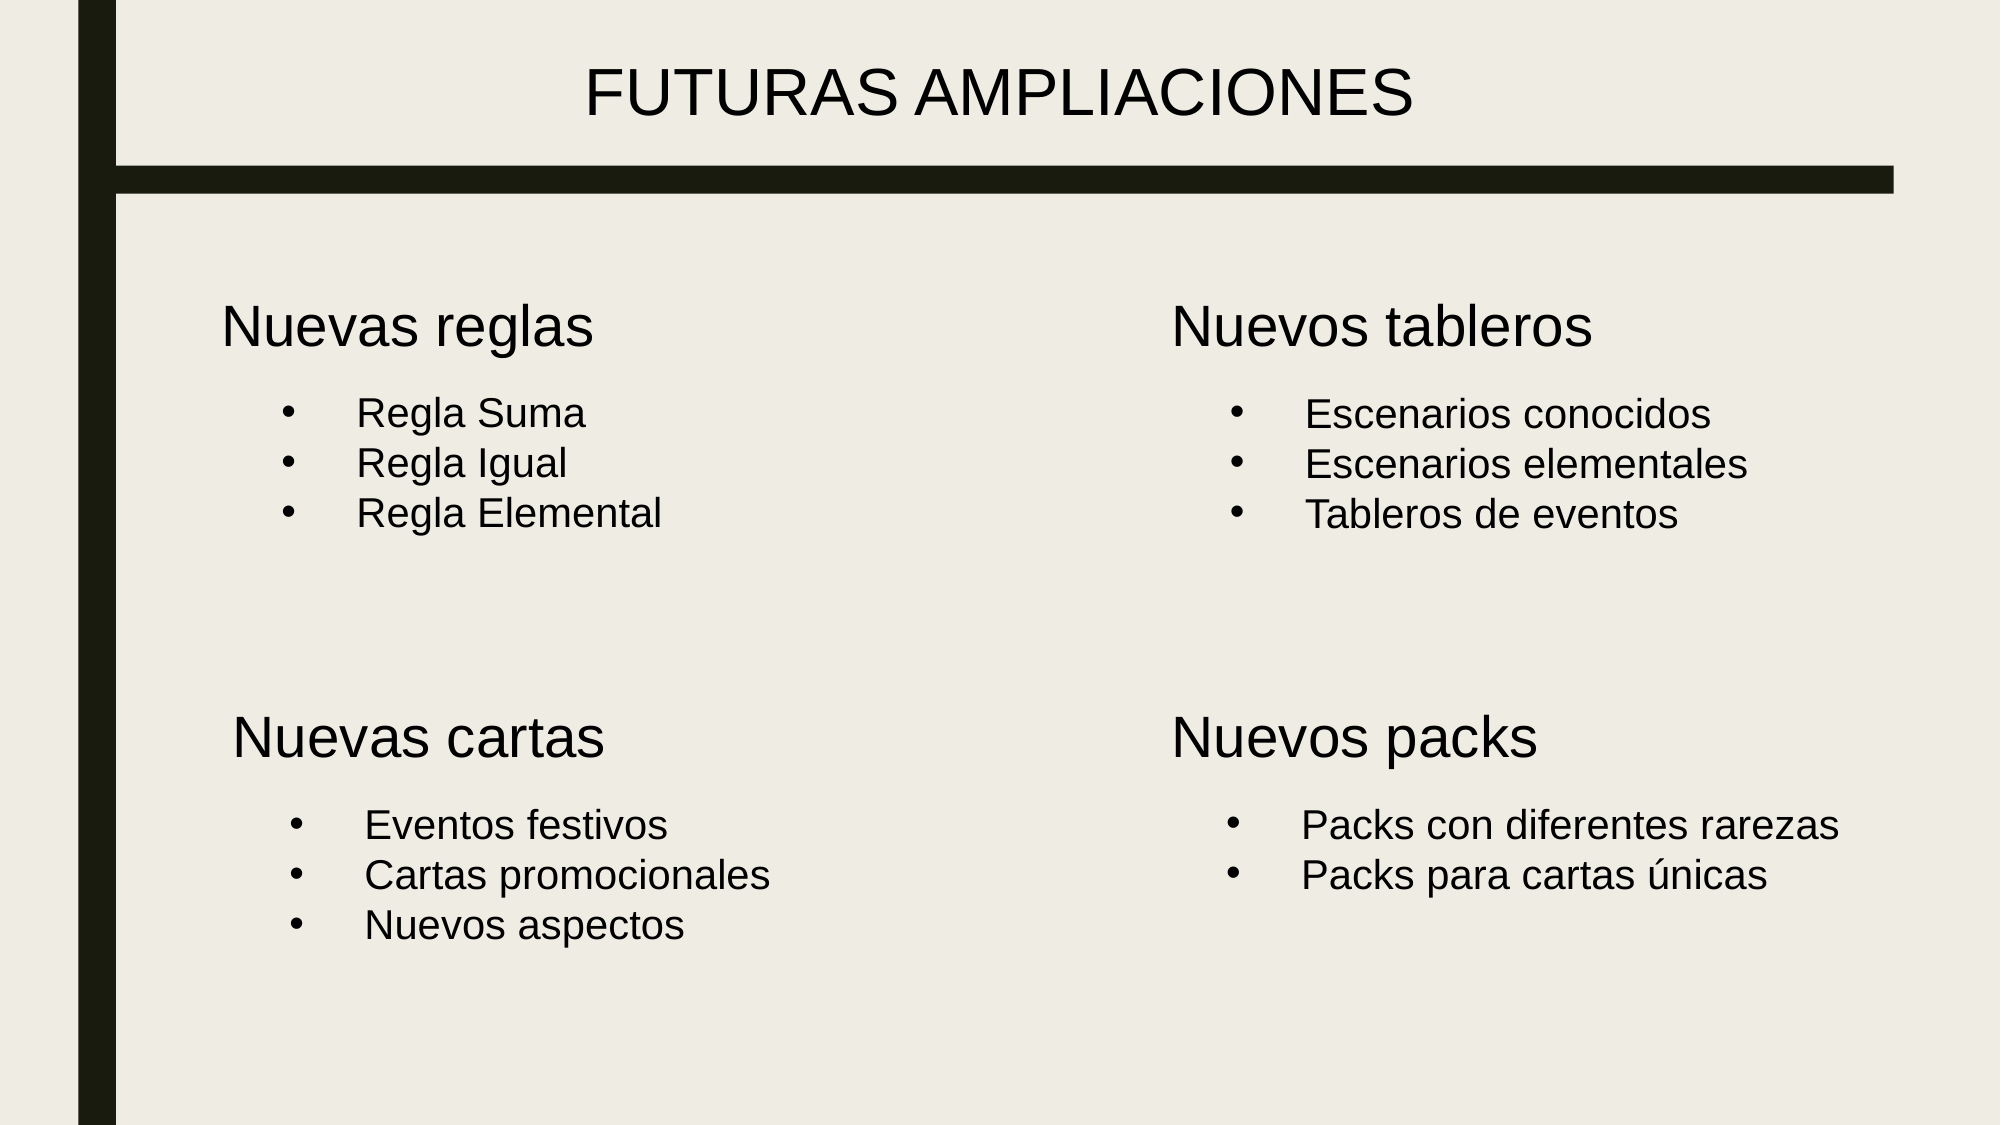

FUTURAS AMPLIACIONES

Nuevas reglas
Nuevos tableros
Regla Suma
Regla Igual
Regla Elemental
Escenarios conocidos
Escenarios elementales
Tableros de eventos
Nuevas cartas
Nuevos packs
Eventos festivos
Cartas promocionales
Nuevos aspectos
Packs con diferentes rarezas
Packs para cartas únicas